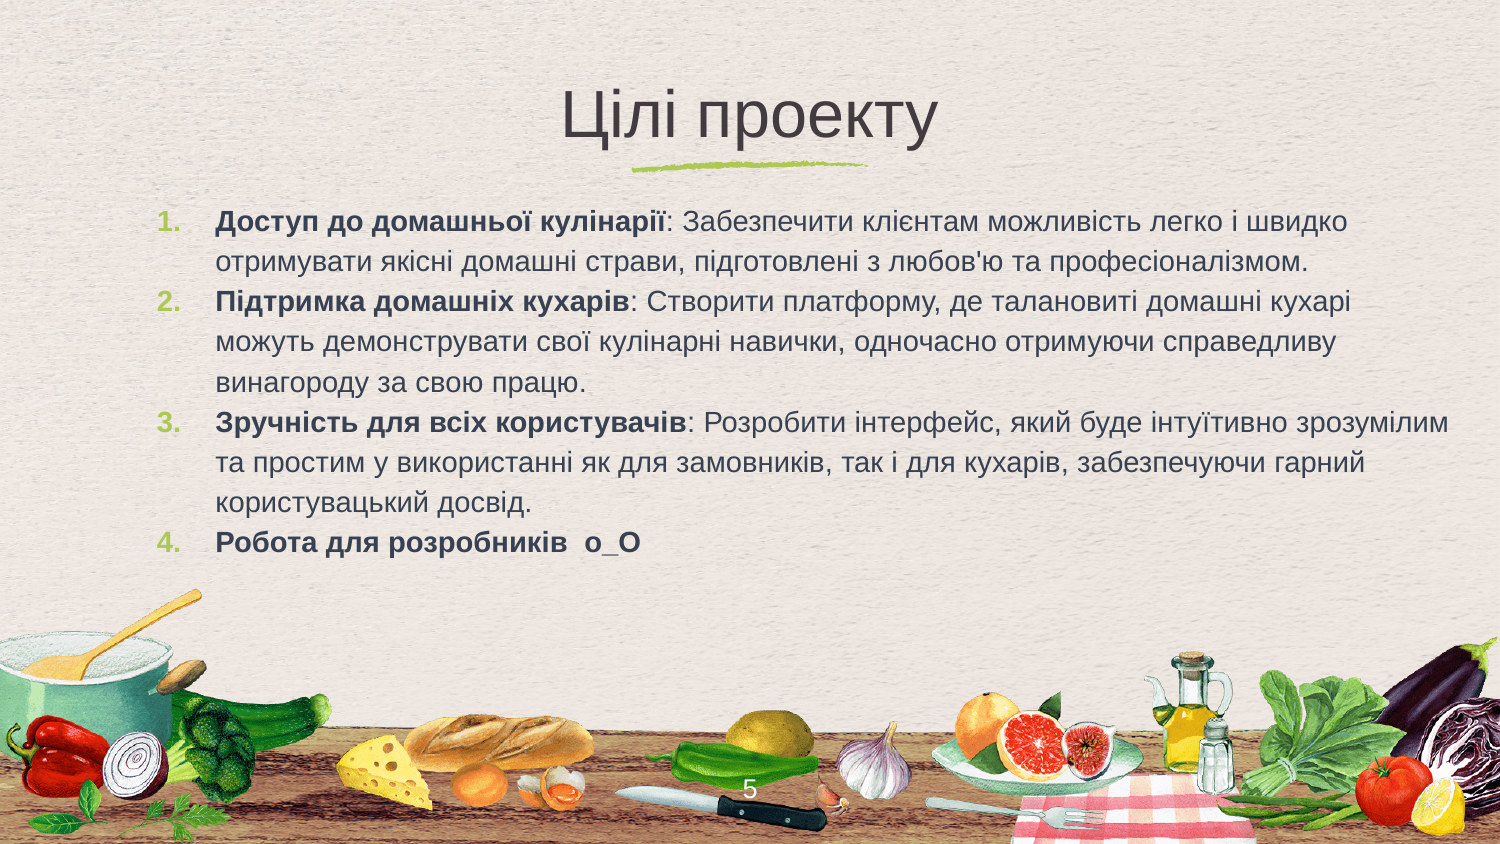

# Цілі проекту
Доступ до домашньої кулінарії: Забезпечити клієнтам можливість легко і швидко отримувати якісні домашні страви, підготовлені з любов'ю та професіоналізмом.
Підтримка домашніх кухарів: Створити платформу, де талановиті домашні кухарі можуть демонструвати свої кулінарні навички, одночасно отримуючи справедливу винагороду за свою працю.
Зручність для всіх користувачів: Розробити інтерфейс, який буде інтуїтивно зрозумілим та простим у використанні як для замовників, так і для кухарів, забезпечуючи гарний користувацький досвід.
Робота для розробників  о_О
5